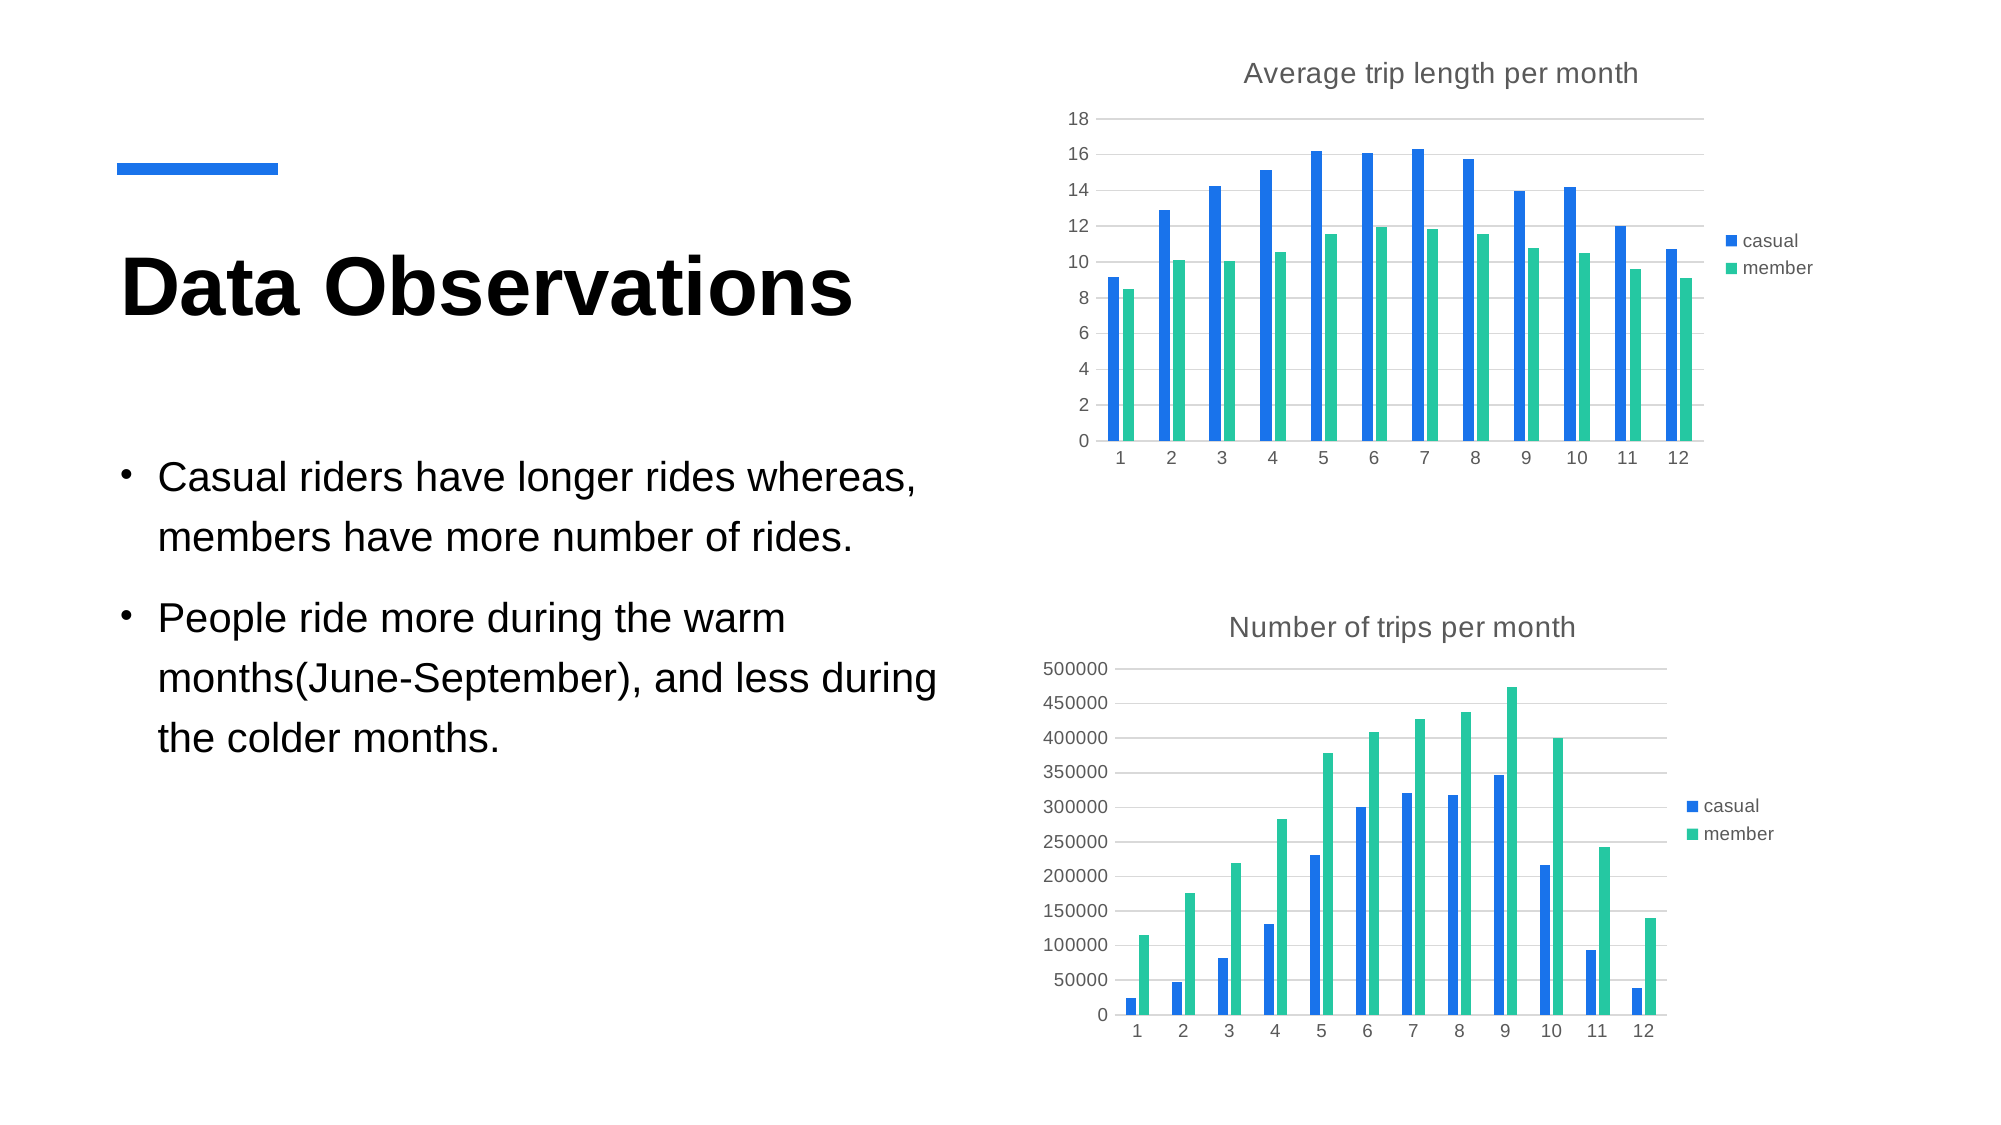

### Chart: Average trip length per month

| Category | casual | member |
|---|---|---|
| 1 | 9.149154088571903 | 8.516896611945512 |
| 2 | 12.92534401967644 | 10.10538008306771 |
| 3 | 14.269557843731072 | 10.042206473575892 |
| 4 | 15.127167893179577 | 10.562784457037939 |
| 5 | 16.20547263681592 | 11.5622870184967 |
| 6 | 16.103692611125314 | 11.92980335857883 |
| 7 | 16.337755512647348 | 11.85458530471053 |
| 8 | 15.74602227400926 | 11.591167016456106 |
| 9 | 13.97444977402206 | 10.778992480600708 |
| 10 | 14.21694417238002 | 10.51344037615046 |
| 11 | 12.033010251230362 | 9.590747169187535 |
| 12 | 10.719705254387335 | 9.081103666985701 |
# Data Observations
Casual riders have longer rides whereas, members have more number of rides.
People ride more during the warm months(June-September), and less during the colder months.

### Chart: Number of trips per month

| Category | casual | member |
|---|---|---|
| 1 | 24116.0 | 114520.0 |
| 2 | 47163.0 | 176001.0 |
| 3 | 82550.0 | 219137.0 |
| 4 | 131810.0 | 283215.0 |
| 5 | 231150.0 | 378554.0 |
| 6 | 301169.0 | 409578.0 |
| 7 | 320581.0 | 428423.0 |
| 8 | 318398.0 | 437406.0 |
| 9 | 346494.0 | 474373.0 |
| 10 | 216452.0 | 399840.0 |
| 11 | 93062.0 | 241980.0 |
| 12 | 38406.0 | 140006.0 |